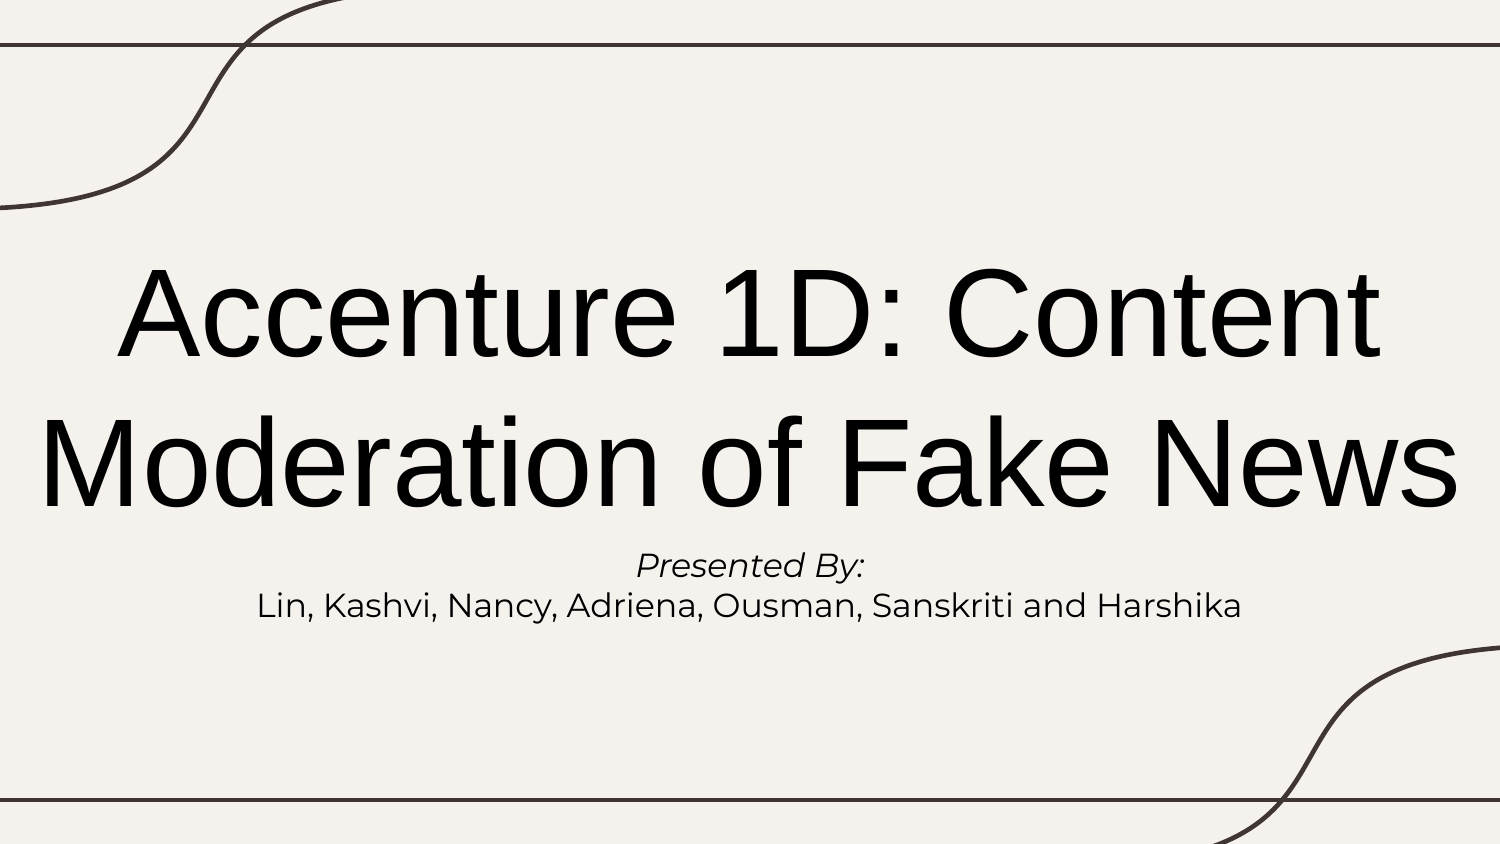

# Accenture 1D: Content Moderation of Fake News
Presented By:
Lin, Kashvi, Nancy, Adriena, Ousman, Sanskriti and Harshika